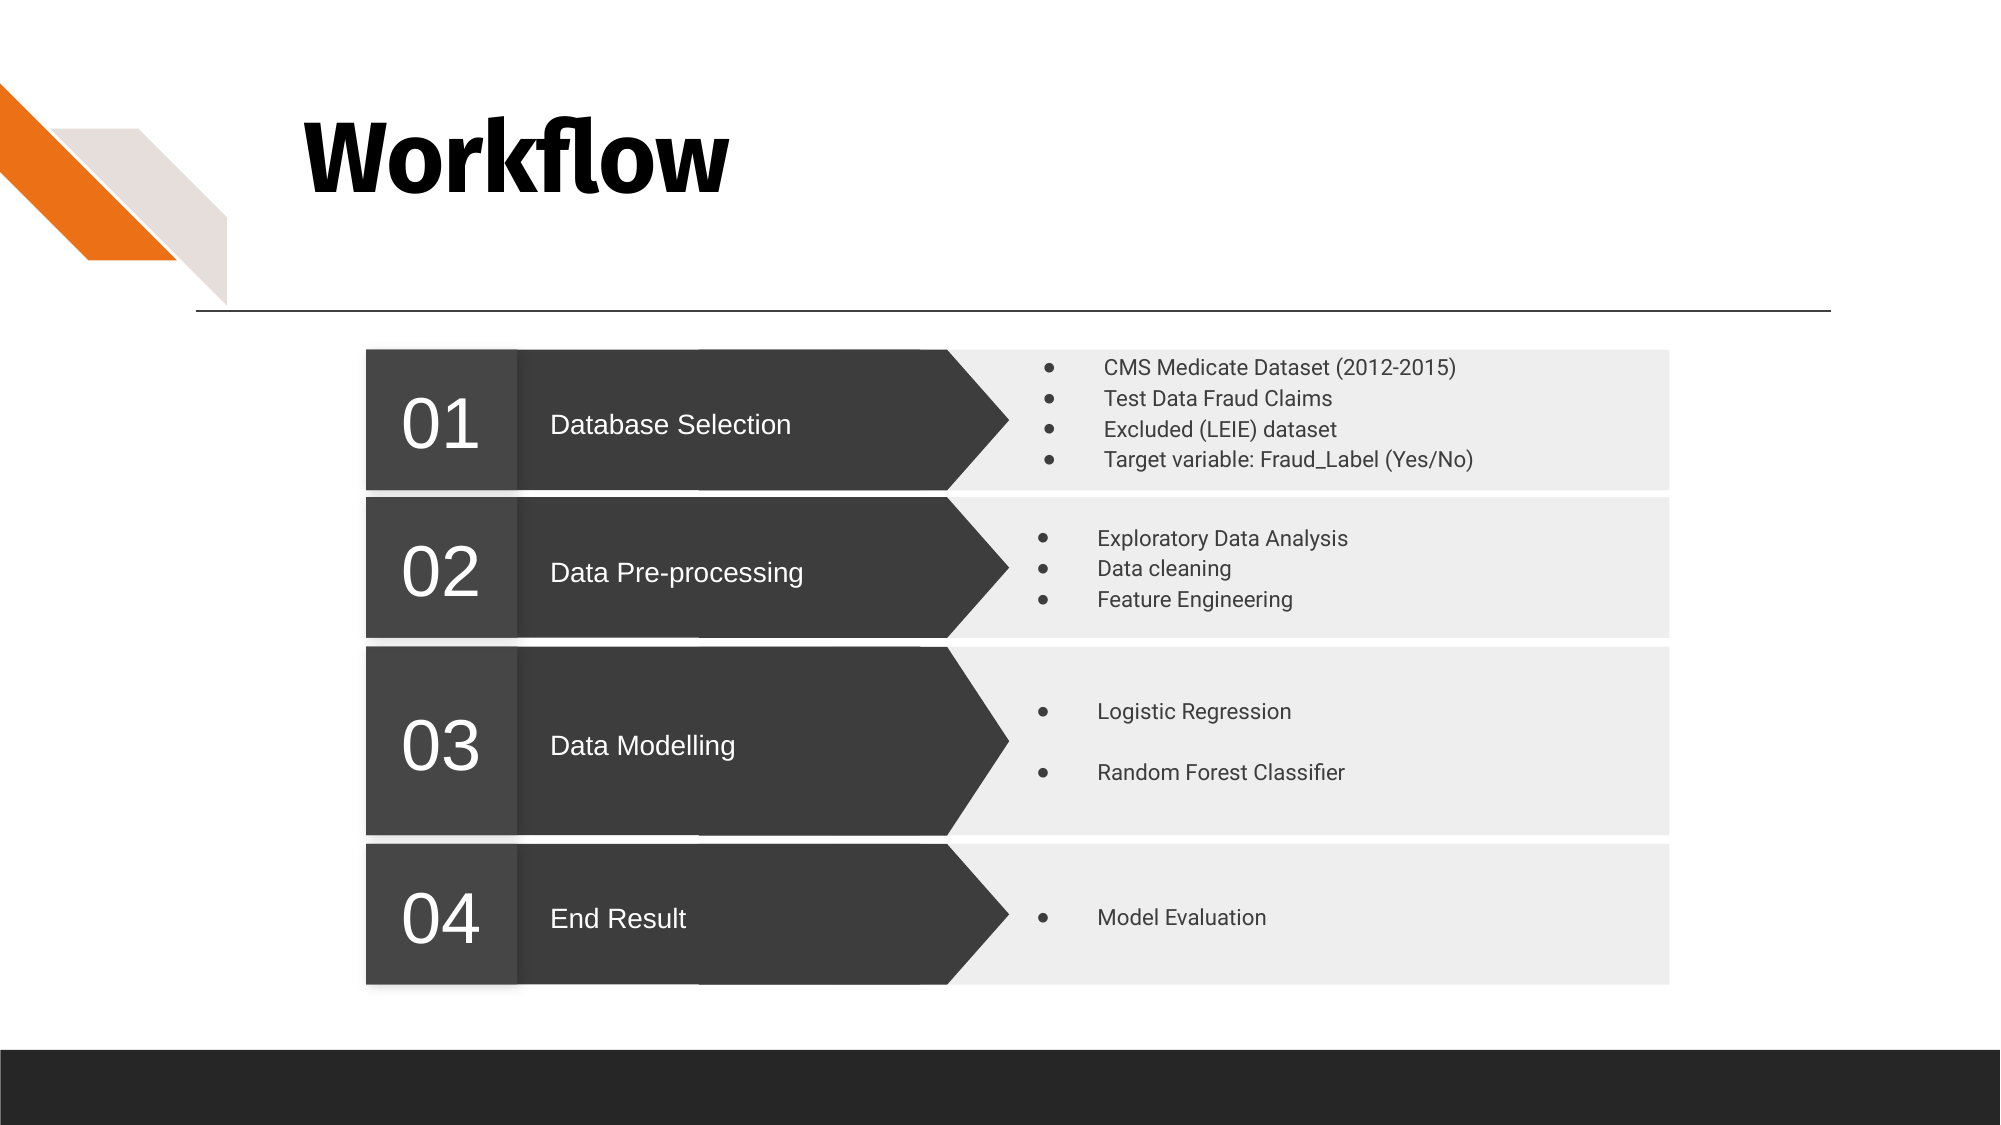

# Workflow

01

Database Selection

CMS Medicate Dataset (2012-2015)
Test Data Fraud Claims
Excluded (LEIE) dataset
Target variable: Fraud_Label (Yes/No)

02

Exploratory Data Analysis
Data cleaning
Feature Engineering

Data Pre-processing

03

Logistic Regression
Random Forest Classifier

Data Modelling

04

Model Evaluation
End Result